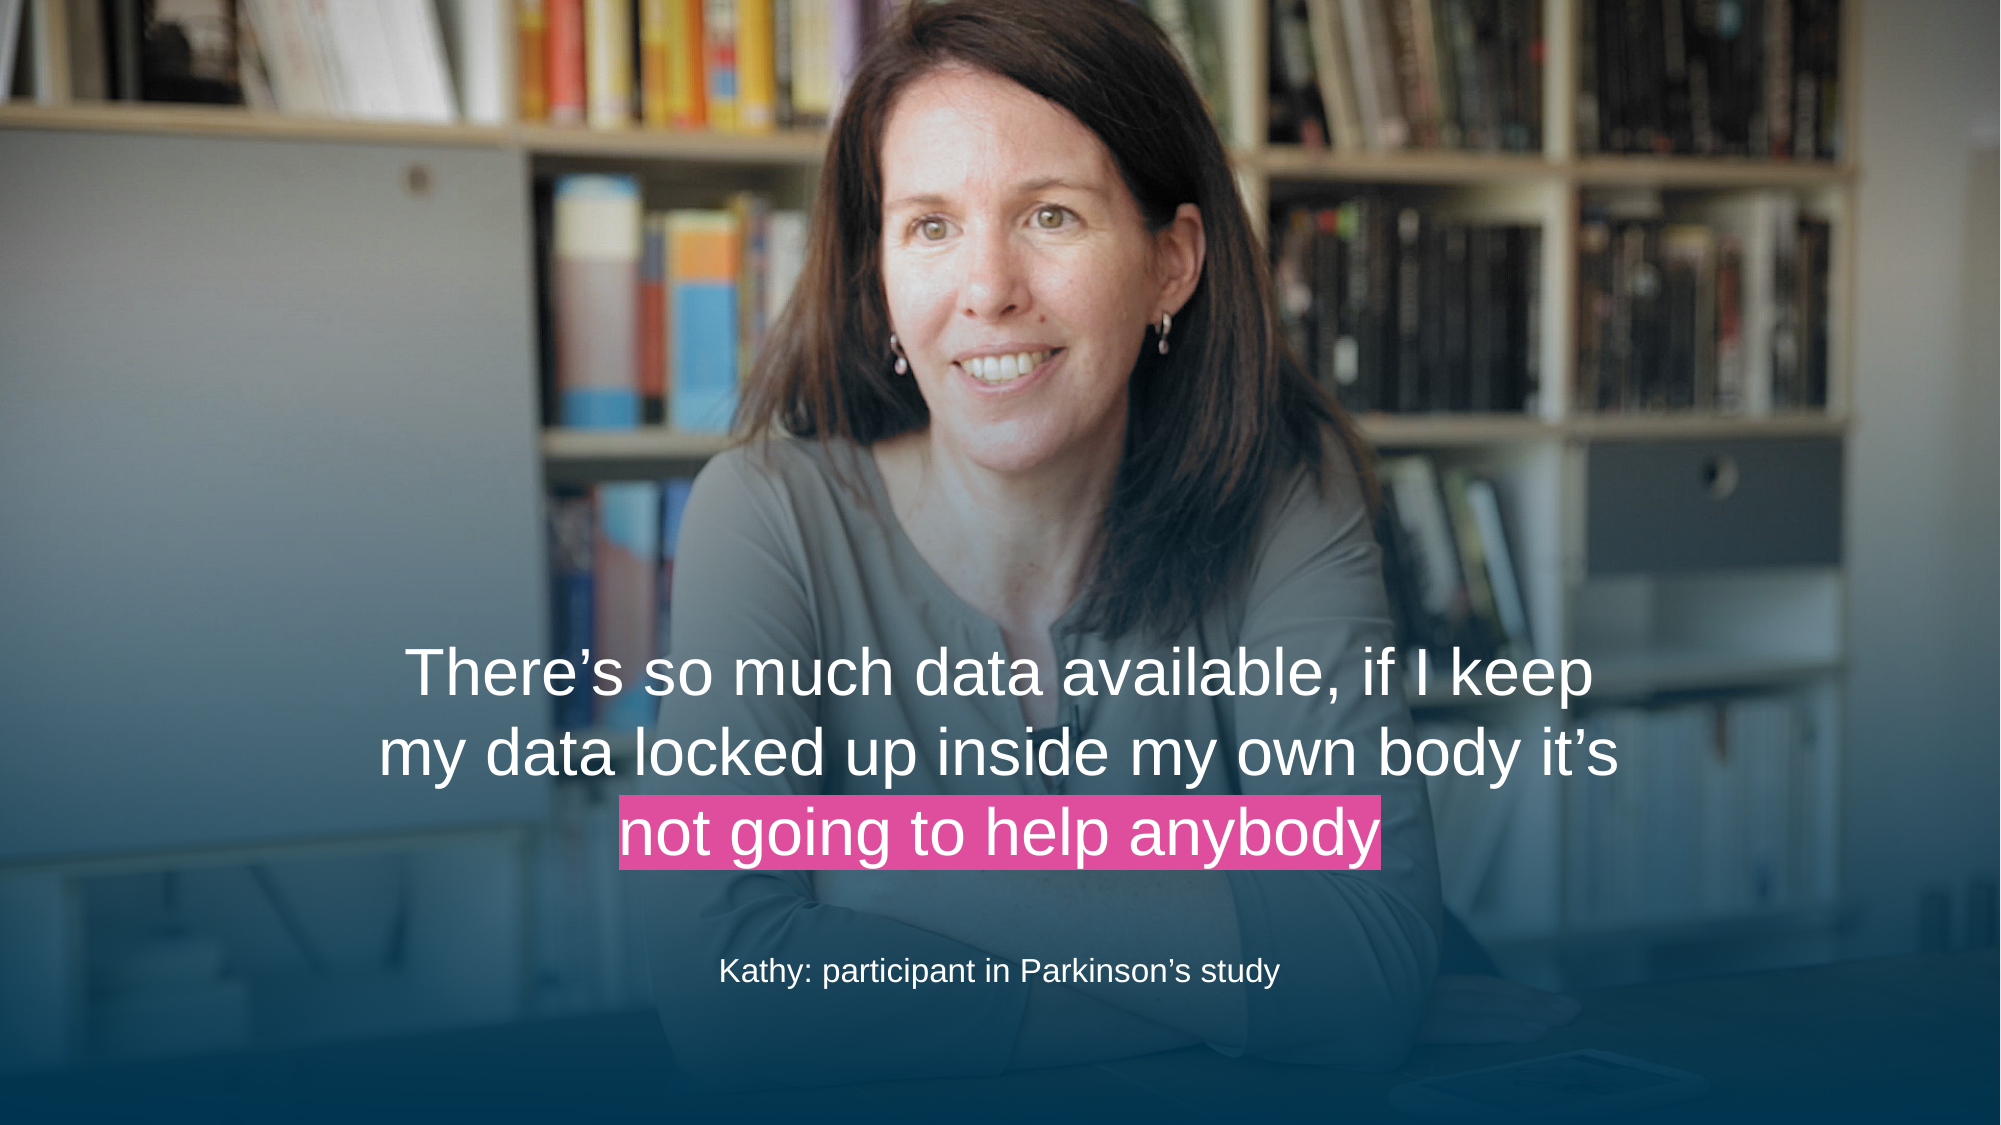

There’s so much data available, if I keep my data locked up inside my own body it’s not going to help anybody

Kathy: participant in Parkinson’s study